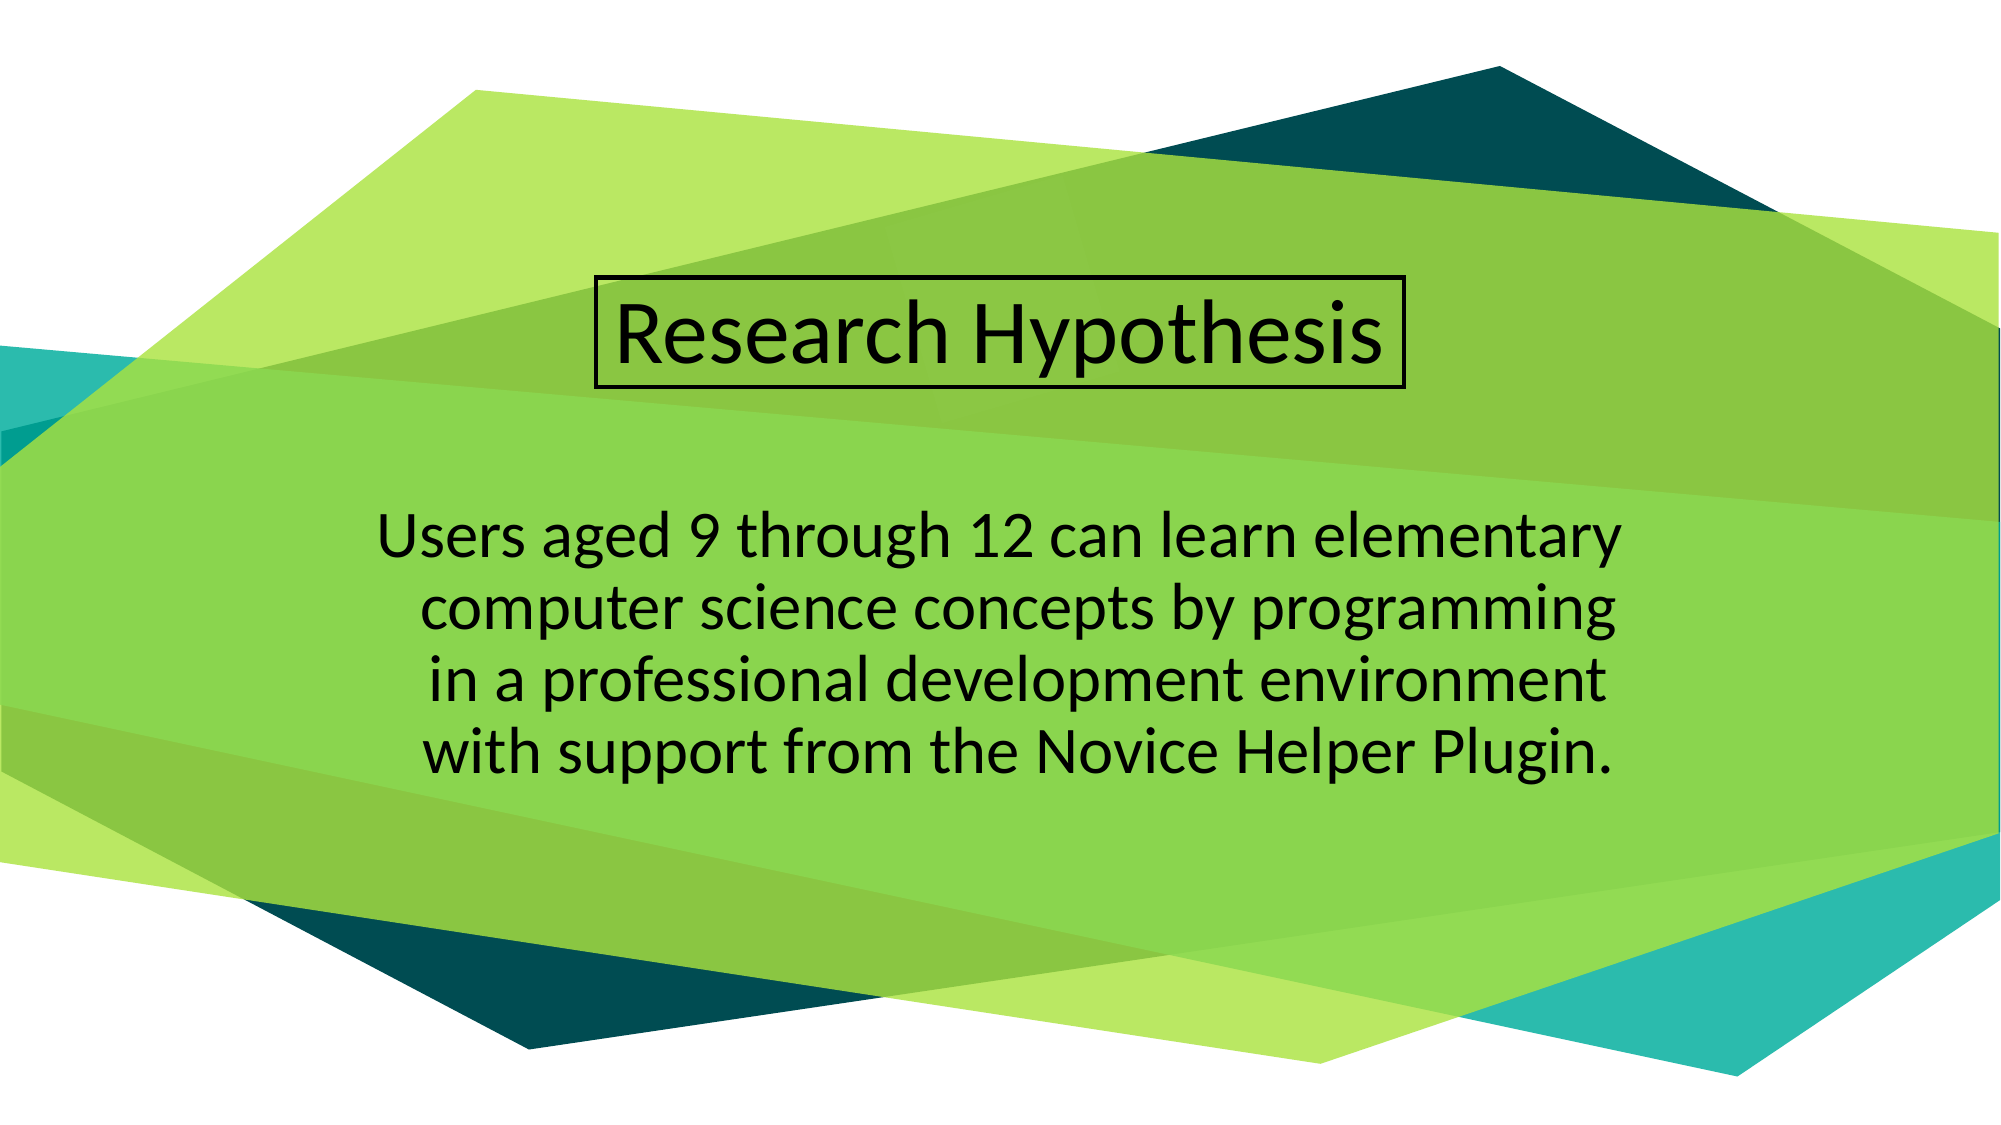

Research Hypothesis
Users aged 9 through 12 can learn elementary computer science concepts by programming in a professional development environment with support from the Novice Helper Plugin.